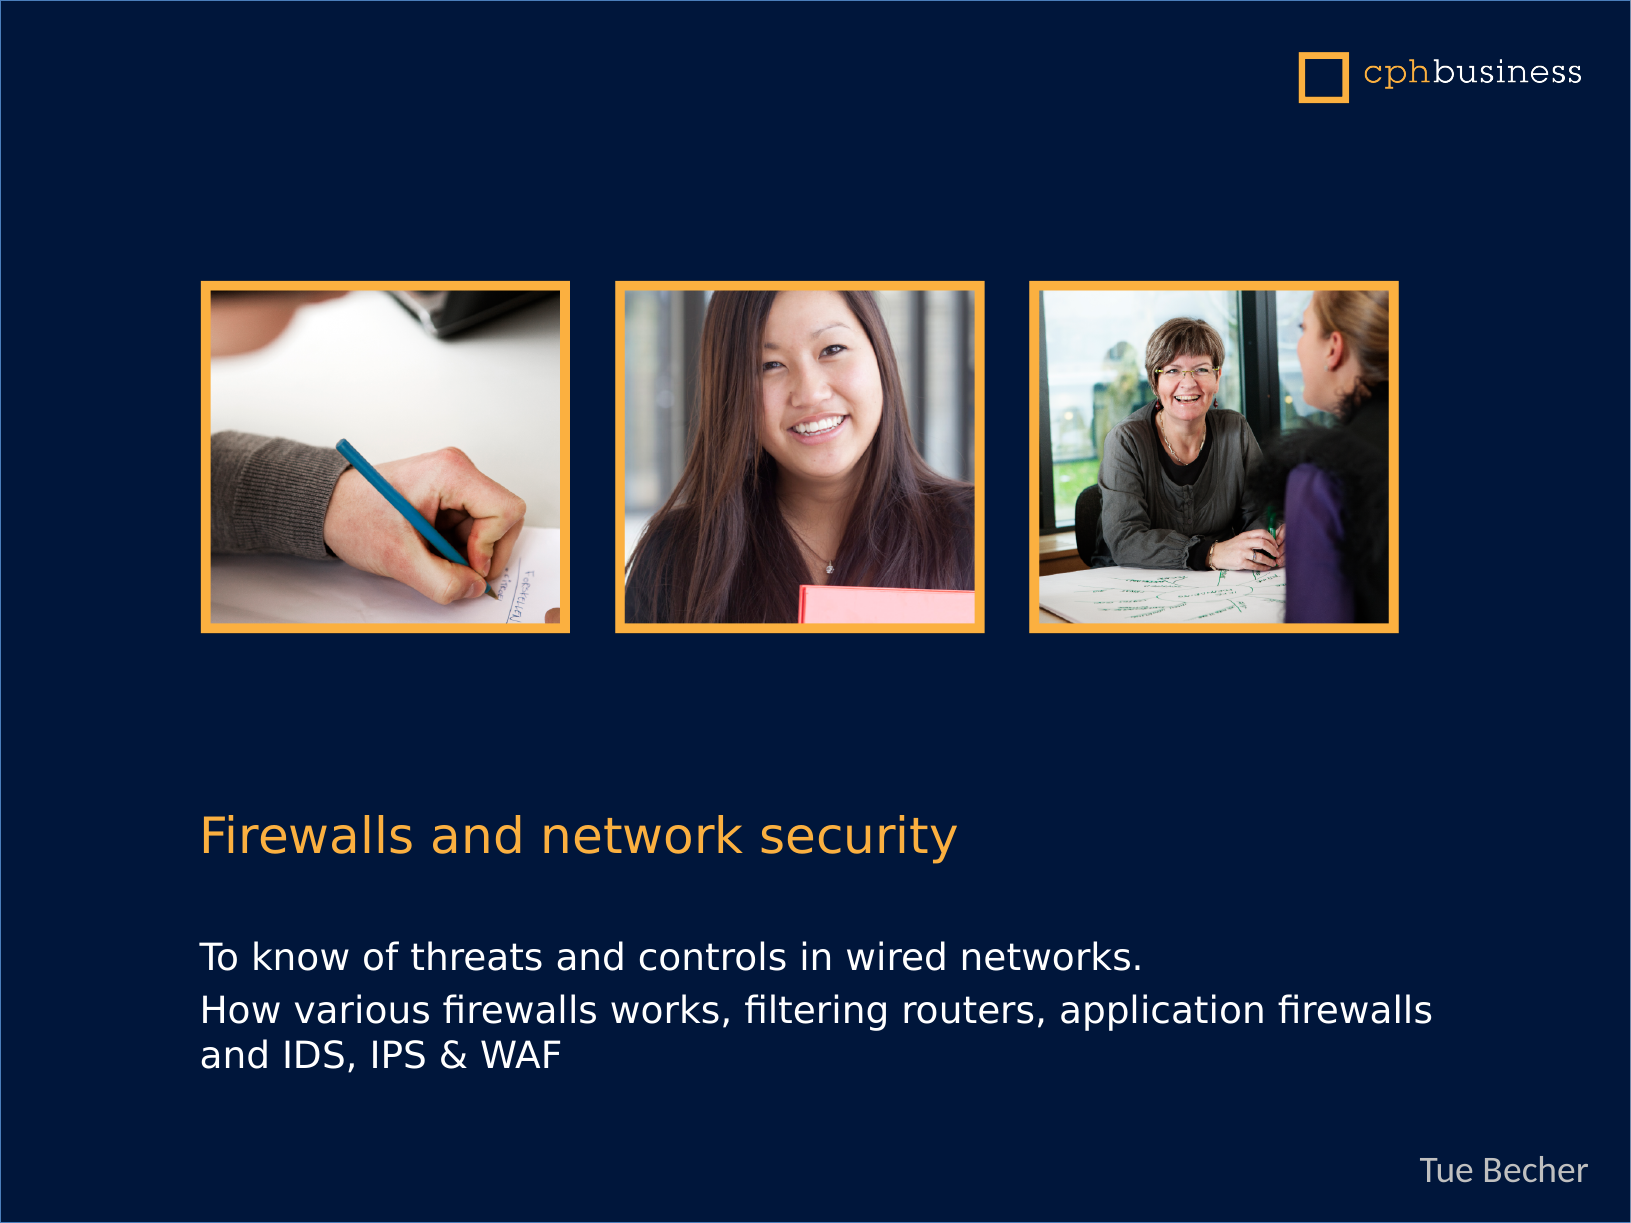

Firewalls and network security
To know of threats and controls in wired networks.
How various firewalls works, filtering routers, application firewalls and IDS, IPS & WAF
Tue Becher